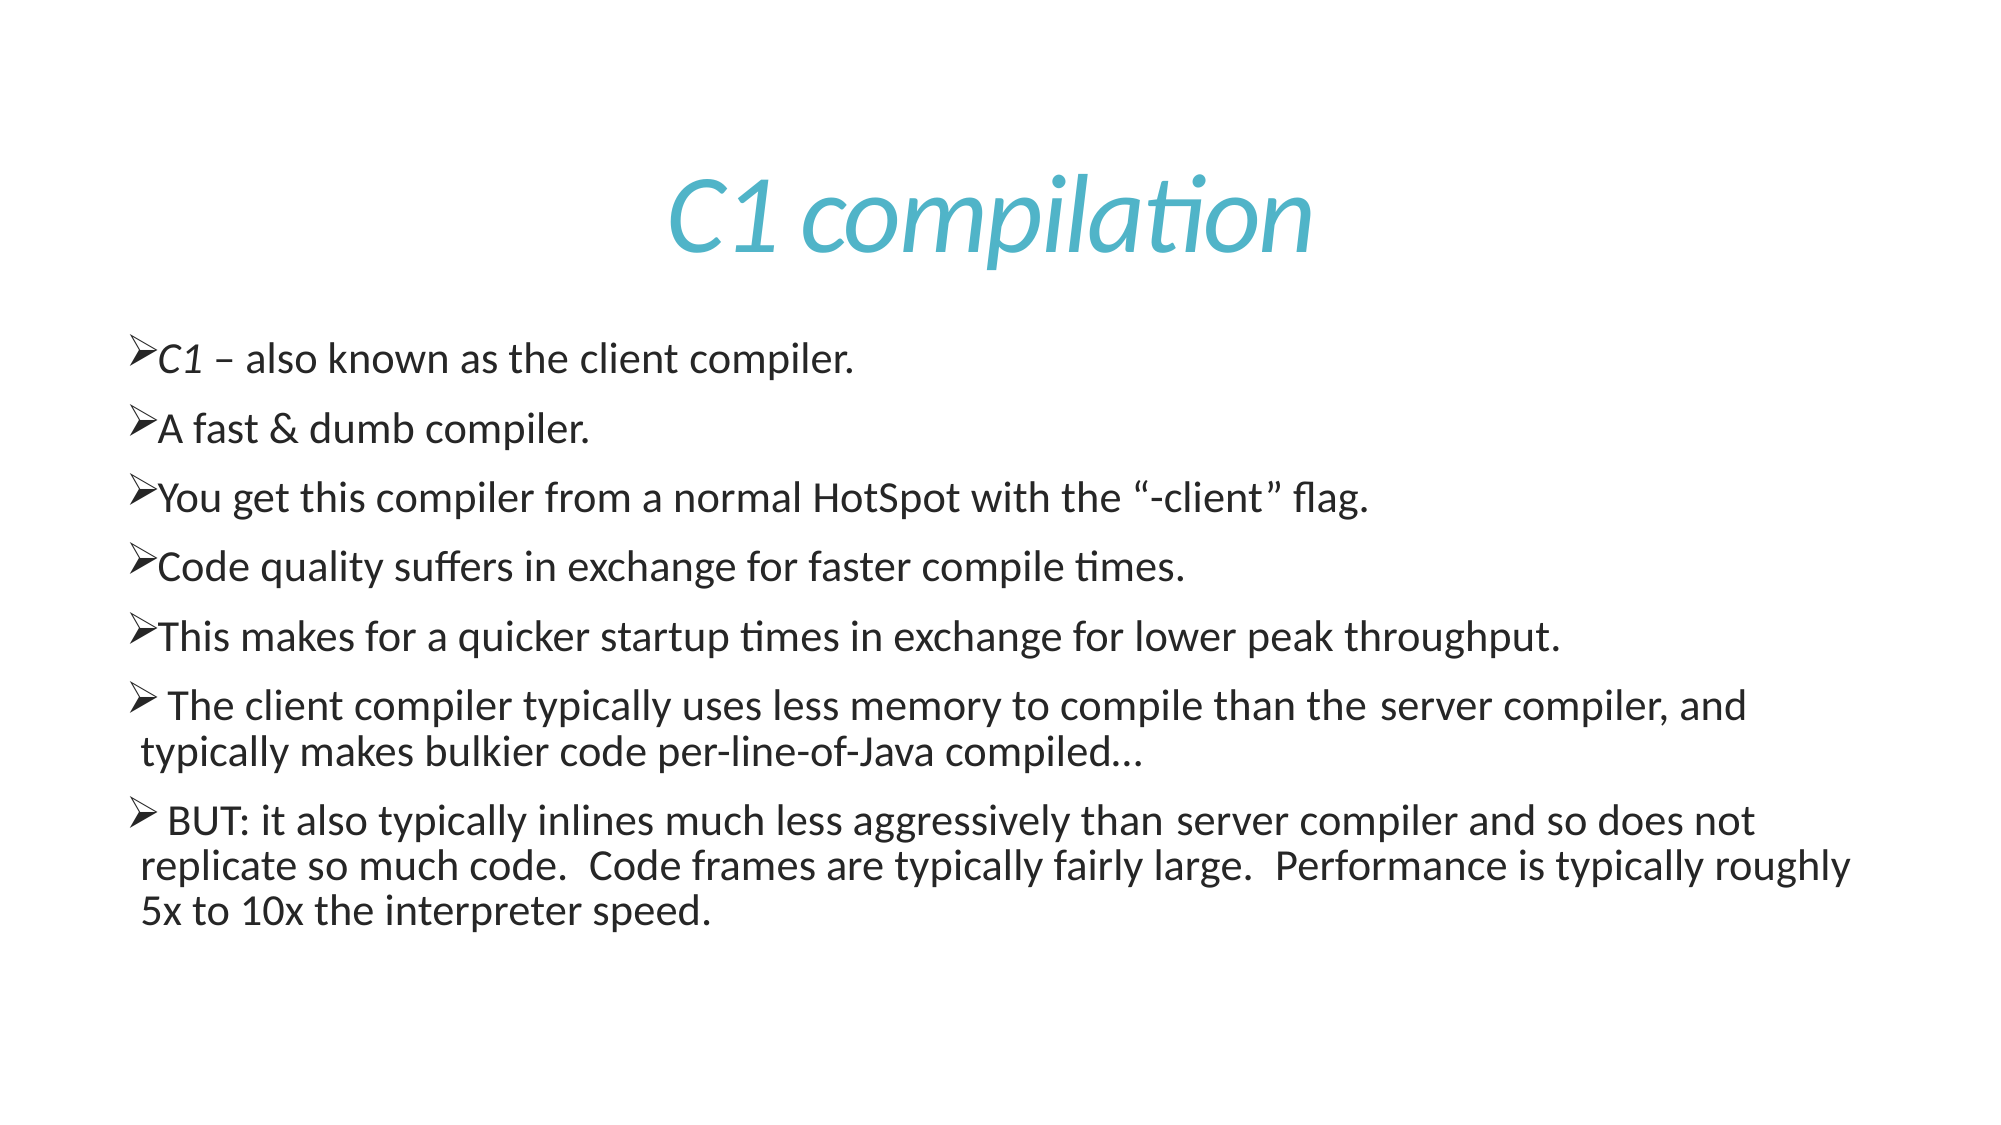

# C1 compilation
C1 – also known as the client compiler.
A fast & dumb compiler.
You get this compiler from a normal HotSpot with the “-client” flag.
Code quality suffers in exchange for faster compile times.
This makes for a quicker startup times in exchange for lower peak throughput.
 The client compiler typically uses less memory to compile than the server compiler, and typically makes bulkier code per-line-of-Java compiled…
 BUT: it also typically inlines much less aggressively than server compiler and so does not replicate so much code.  Code frames are typically fairly large.  Performance is typically roughly 5x to 10x the interpreter speed.